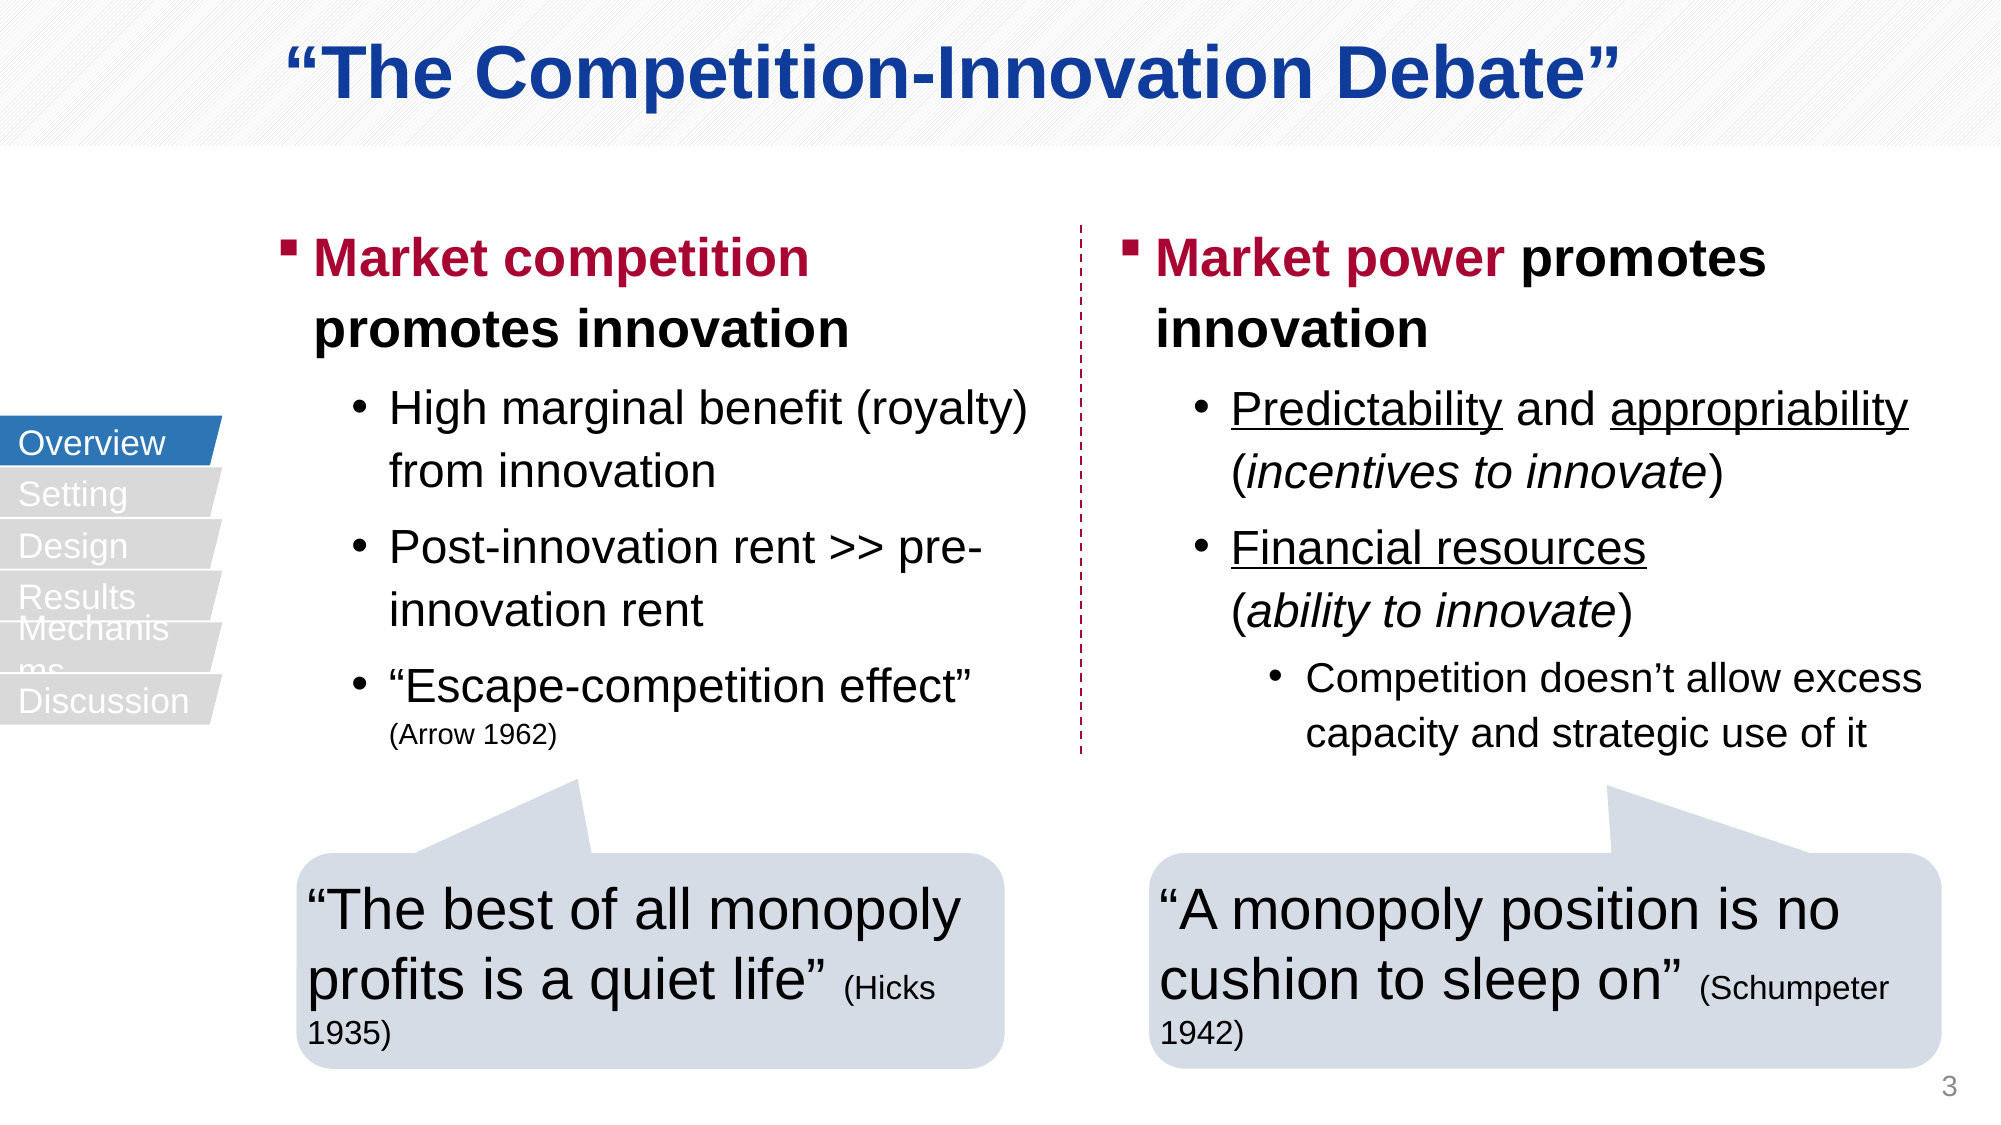

# “The Competition-Innovation Debate”
Market competition promotes innovation
High marginal benefit (royalty) from innovation
Post-innovation rent >> pre-innovation rent
“Escape-competition effect”
(Arrow 1962)

Market power promotes innovation
Predictability and appropriability (incentives to innovate)
Financial resources
(ability to innovate)
Competition doesn’t allow excess capacity and strategic use of it
Overview
Setting
Design
Results
Mechanisms
Discussion
“A monopoly position is no cushion to sleep on” (Schumpeter 1942)
“The best of all monopoly profits is a quiet life” (Hicks 1935)
3